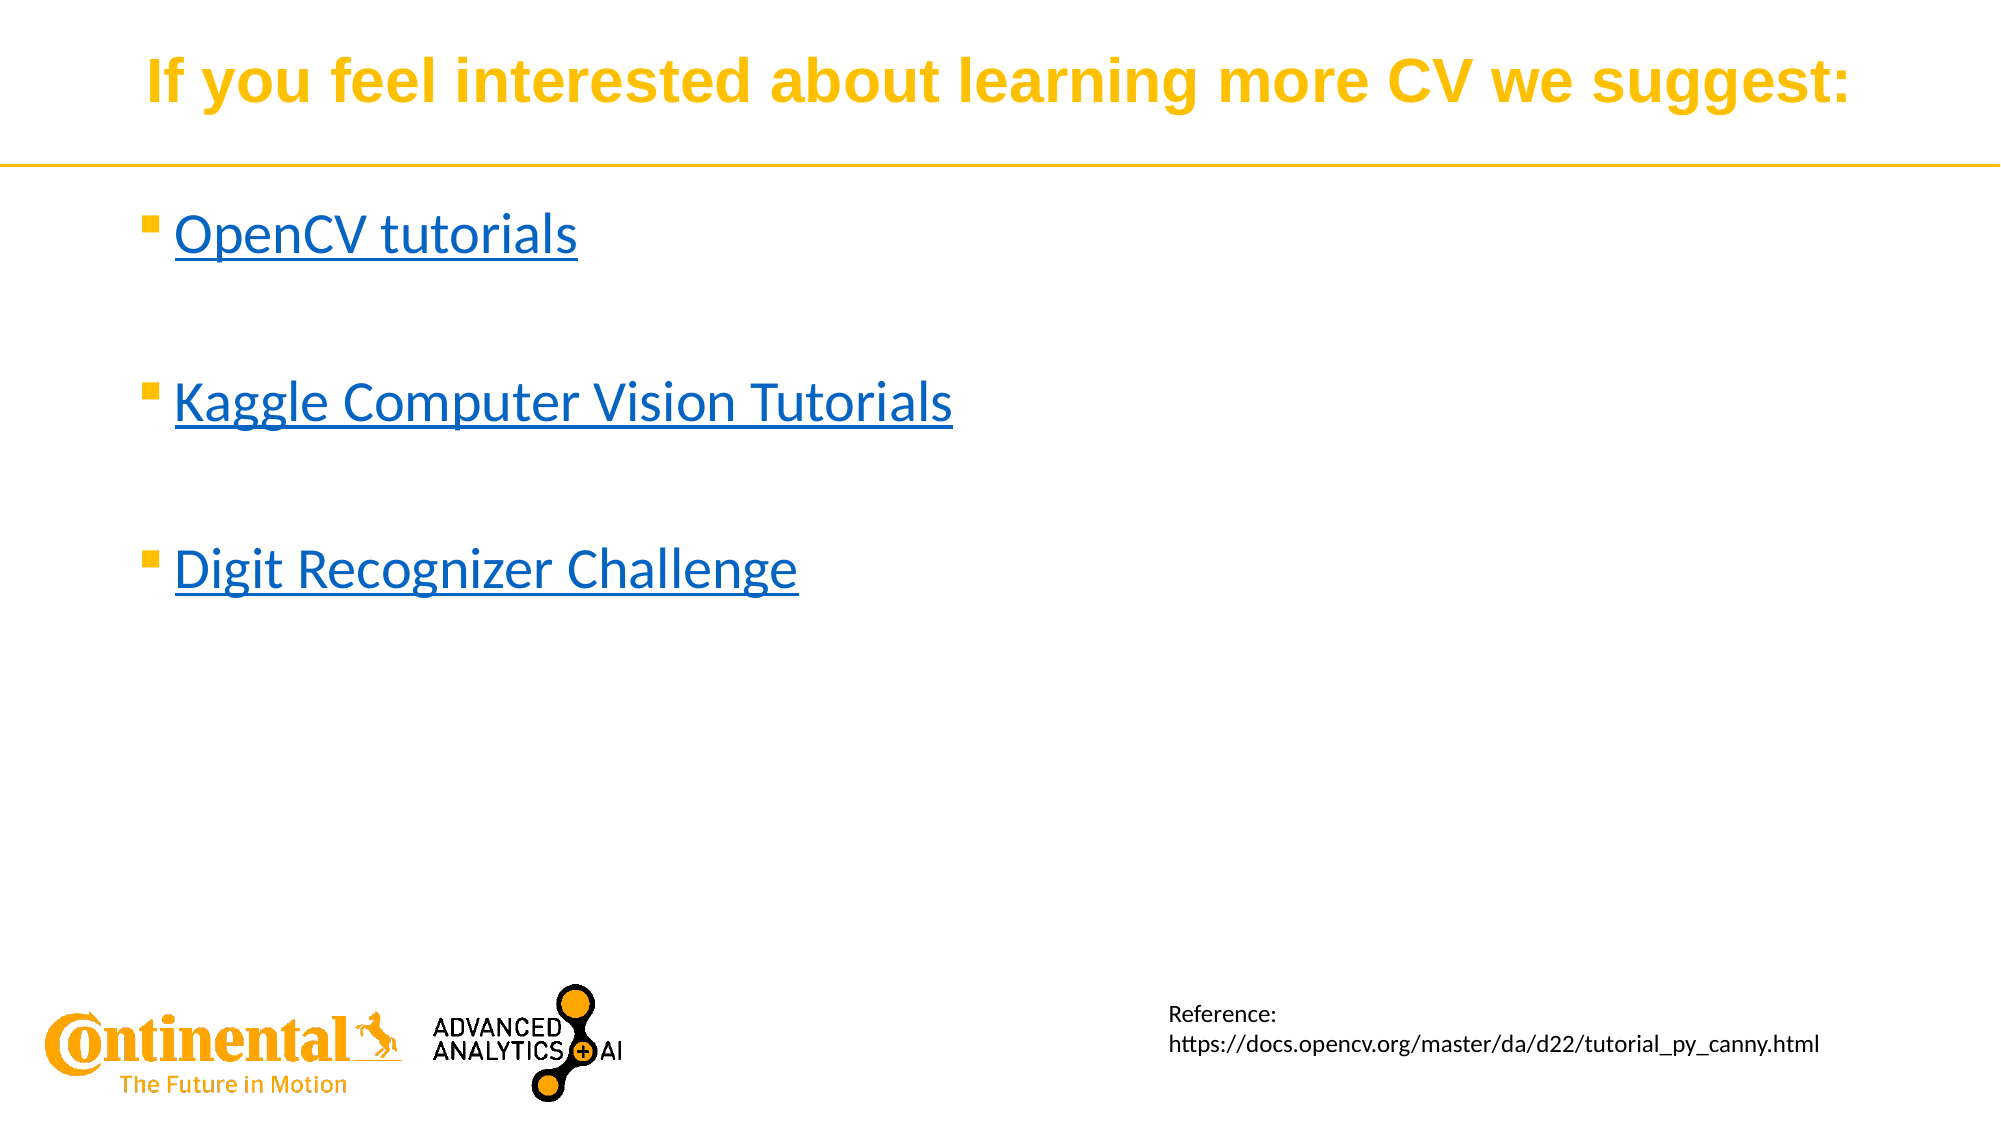

# If you feel interested about learning more CV we suggest:
OpenCV tutorials

Kaggle Computer Vision Tutorials

Digit Recognizer Challenge
Reference: https://docs.opencv.org/master/da/d22/tutorial_py_canny.html